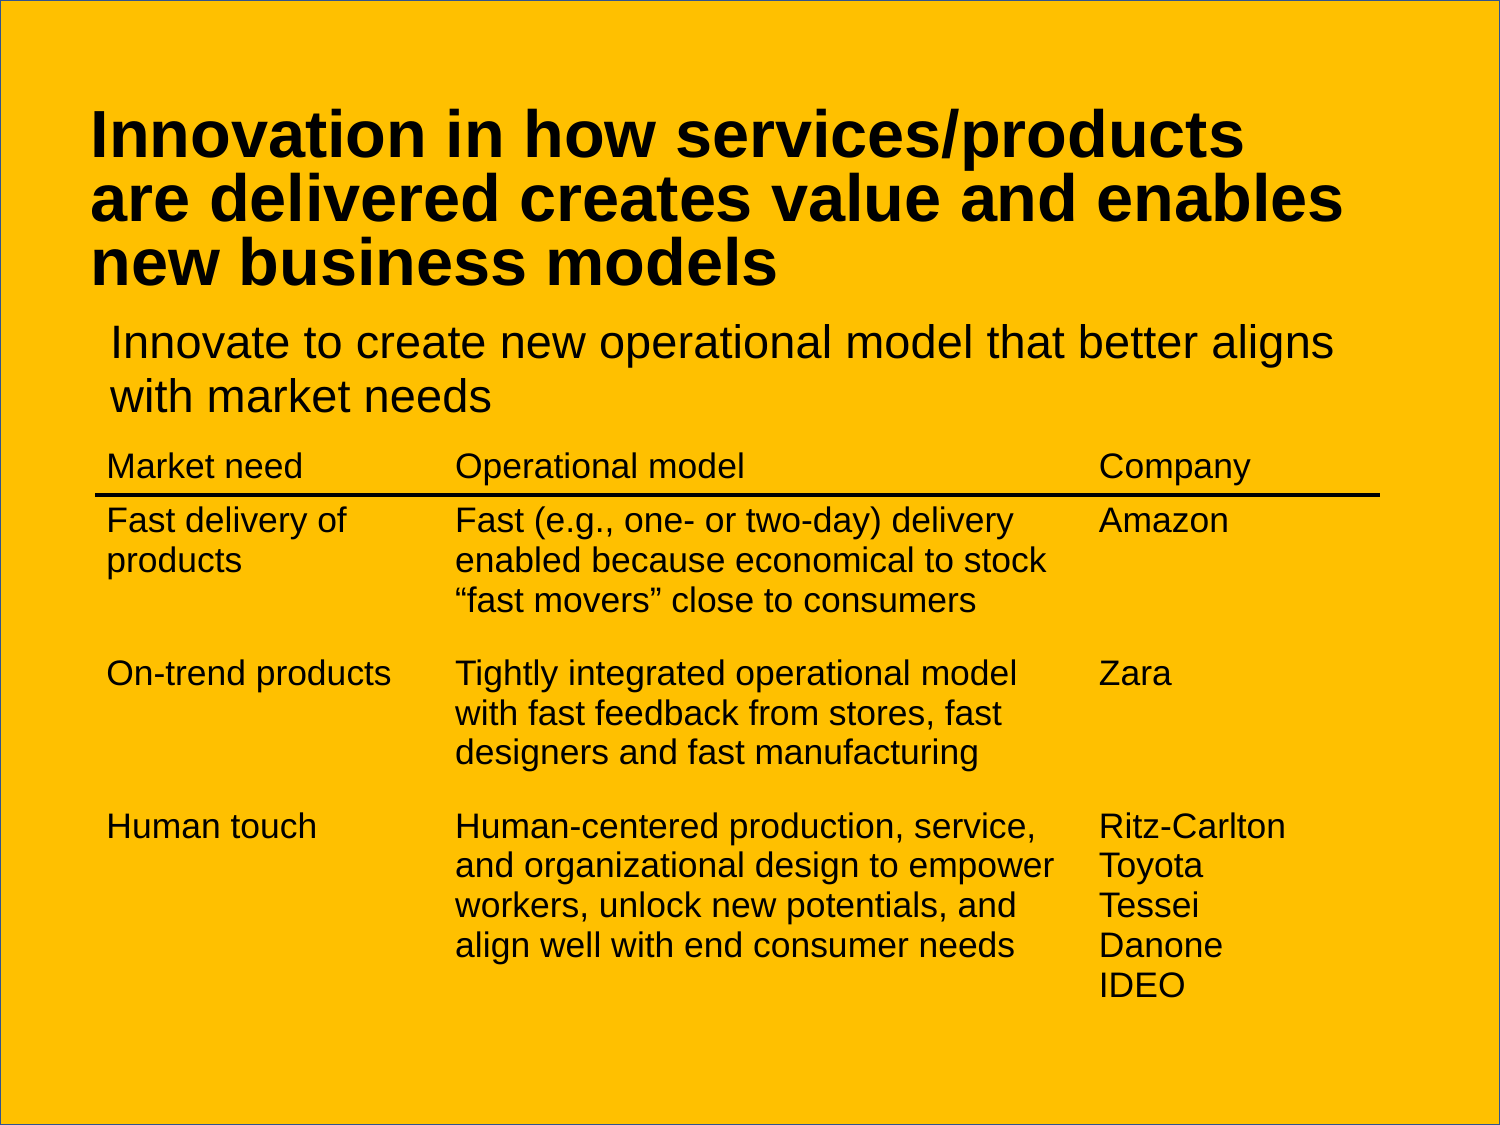

Innovation in how services/products
are delivered creates value and enables new business models
Innovate to create new operational model that better aligns with market needs
| Market need | Operational model | Company |
| --- | --- | --- |
| Fast delivery of products | Fast (e.g., one- or two-day) delivery enabled because economical to stock “fast movers” close to consumers | Amazon |
| On-trend products | Tightly integrated operational model with fast feedback from stores, fast designers and fast manufacturing | Zara |
| Human touch | Human-centered production, service, and organizational design to empower workers, unlock new potentials, and align well with end consumer needs | Ritz-Carlton Toyota Tessei Danone IDEO |